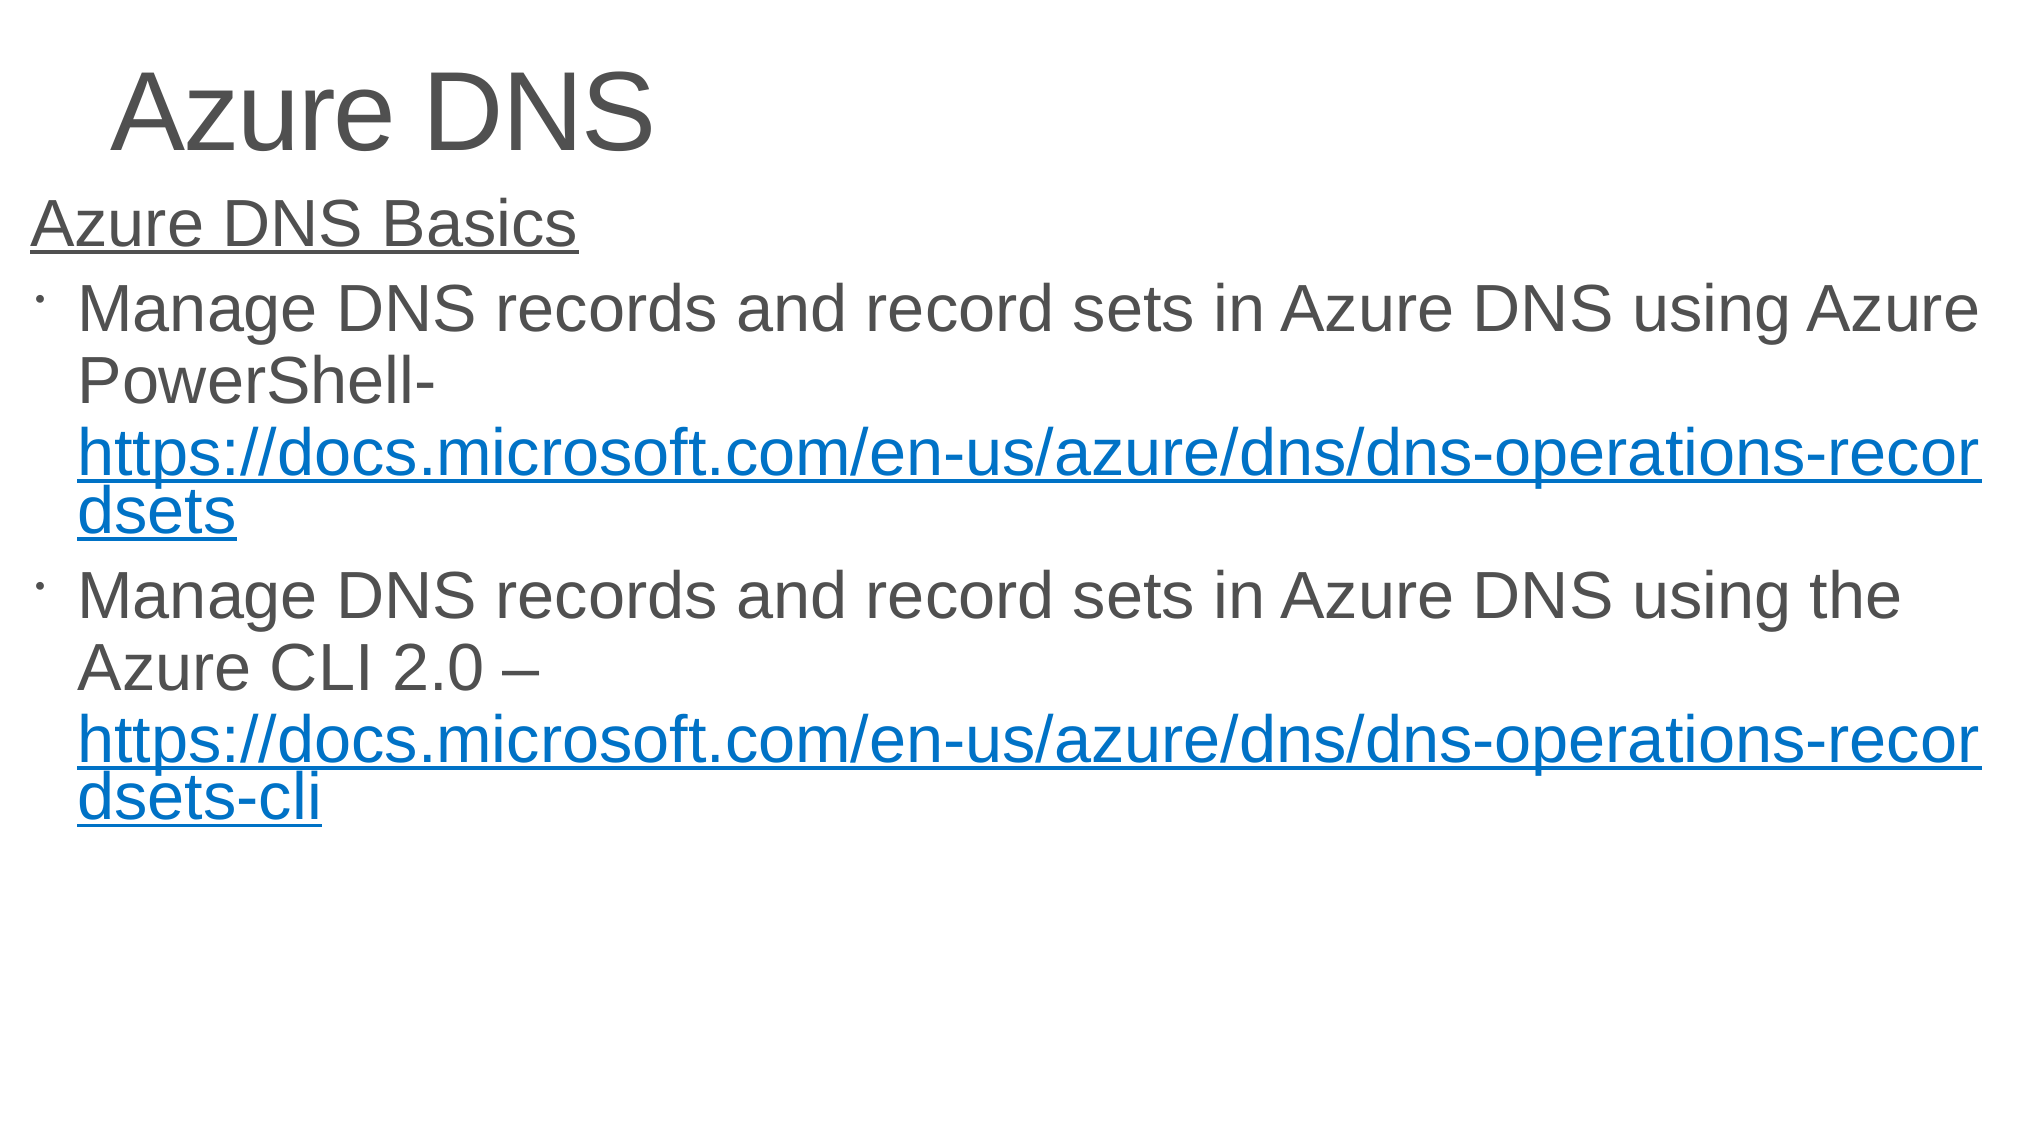

# Azure DNS
Azure DNS Basics
Manage DNS records and record sets in Azure DNS using Azure PowerShell- https://docs.microsoft.com/en-us/azure/dns/dns-operations-recordsets
Manage DNS records and record sets in Azure DNS using the Azure CLI 2.0 – https://docs.microsoft.com/en-us/azure/dns/dns-operations-recordsets-cli